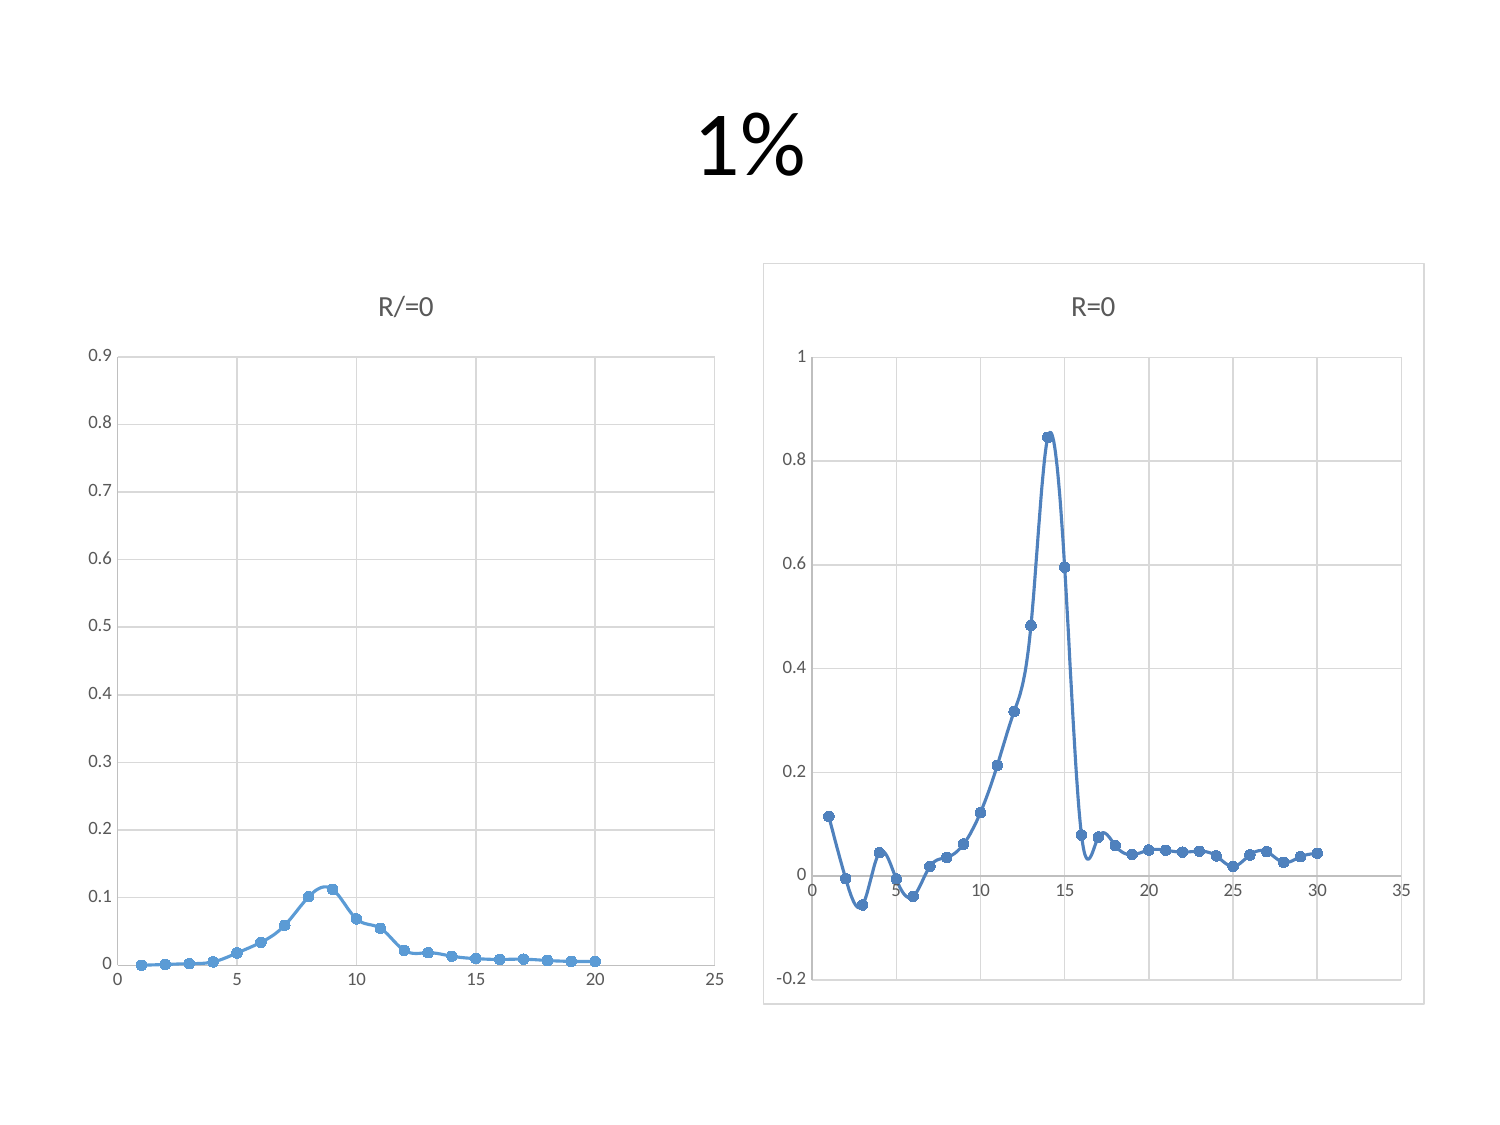

# 1%

### Chart: R/=0

| Category |  |
|---|---|

### Chart: R=0

| Category |  |
|---|---|